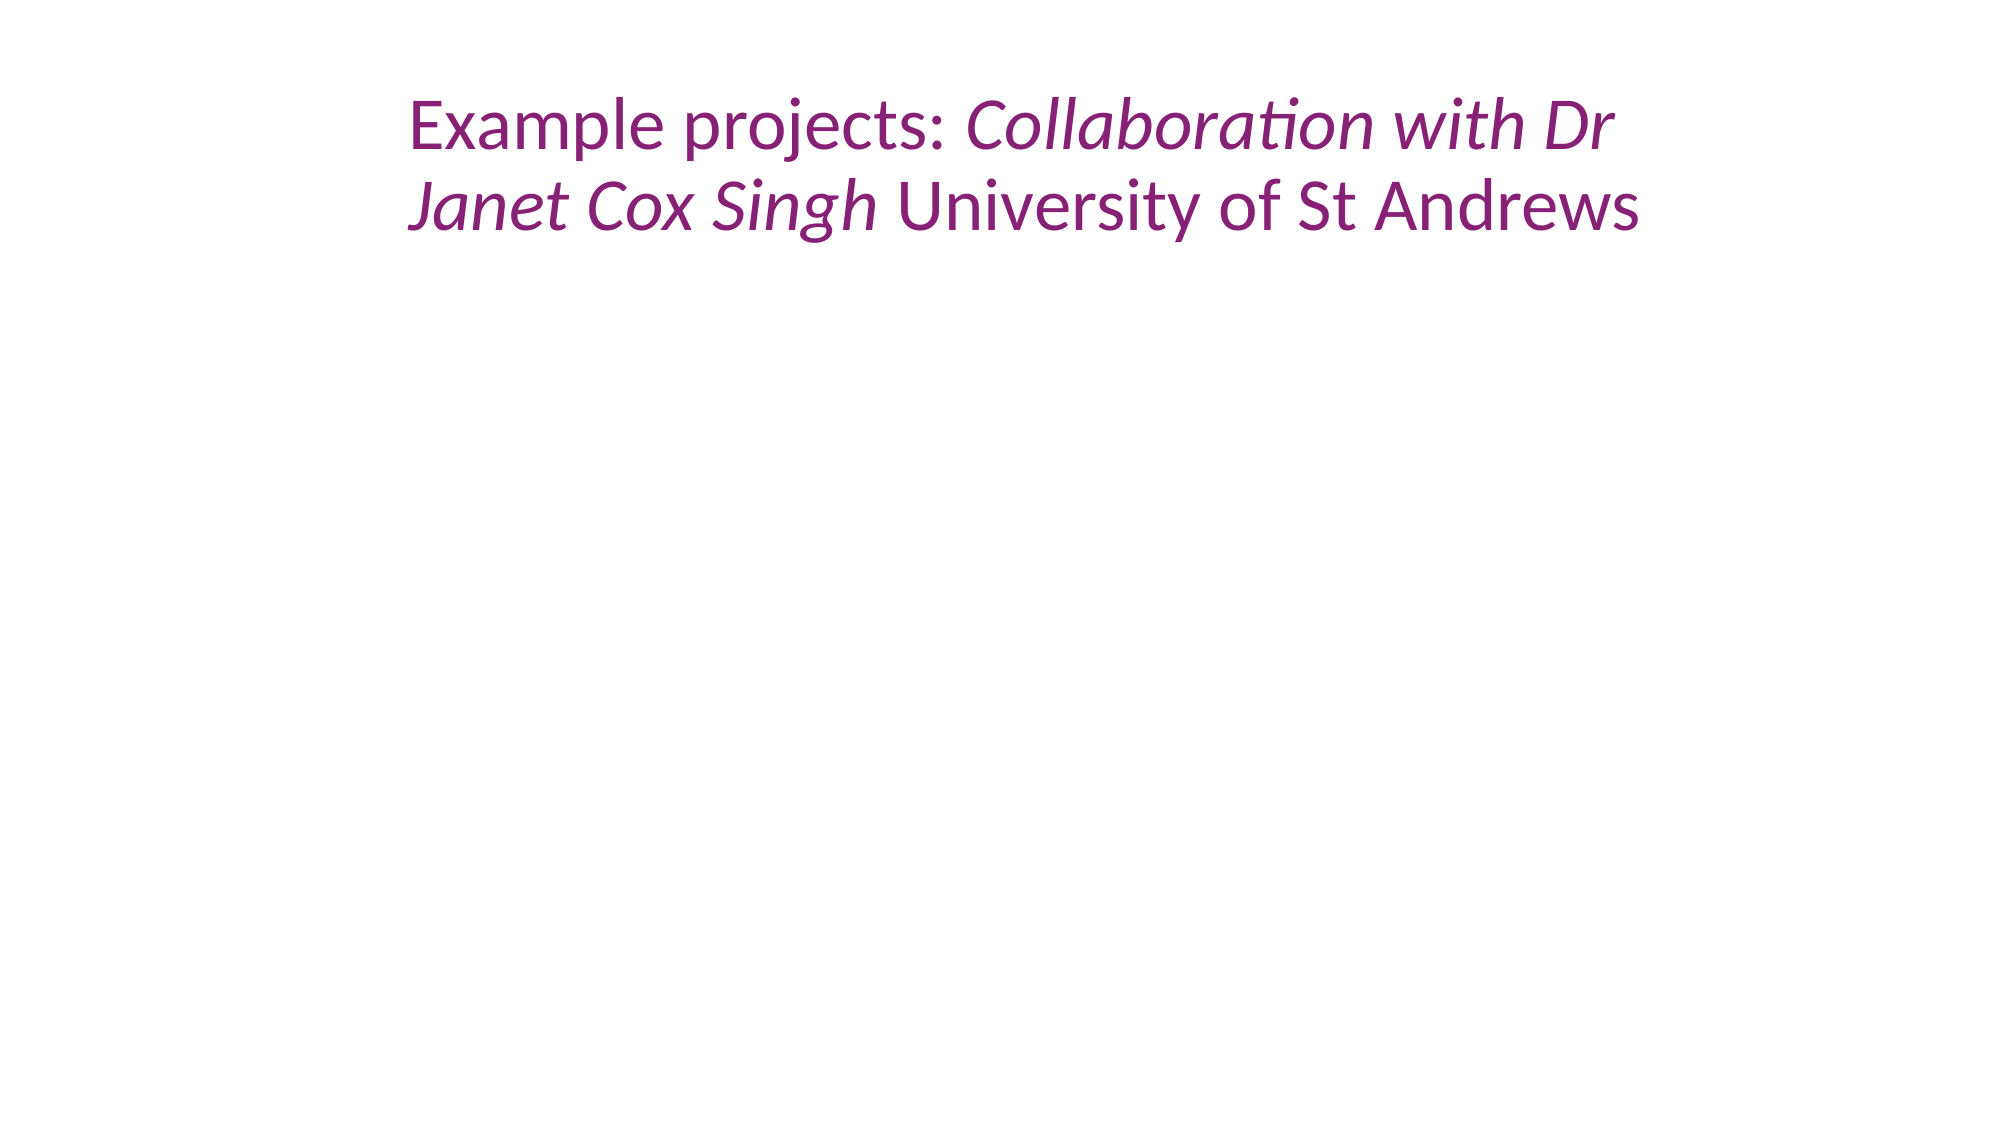

# Example projects: Collaboration with Dr Janet Cox Singh University of St Andrews